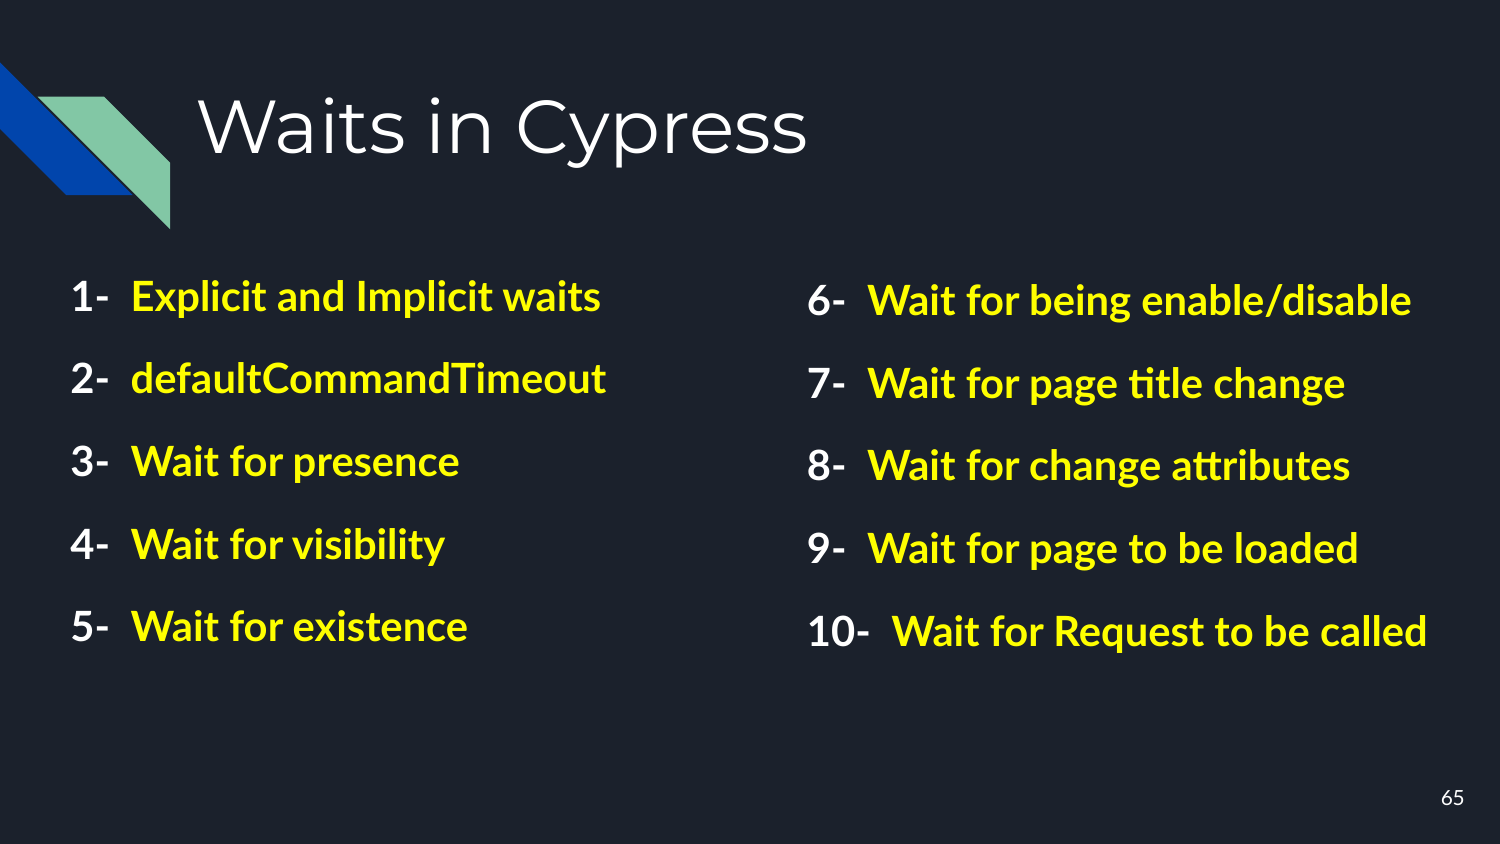

# Waits in Cypress
1-  Explicit and Implicit waits
2-  defaultCommandTimeout
3-  Wait for presence
4-  Wait for visibility
5-  Wait for existence

6-  Wait for being enable/disable
7-  Wait for page title change
8-  Wait for change attributes
9-  Wait for page to be loaded
10-  Wait for Request to be called

65